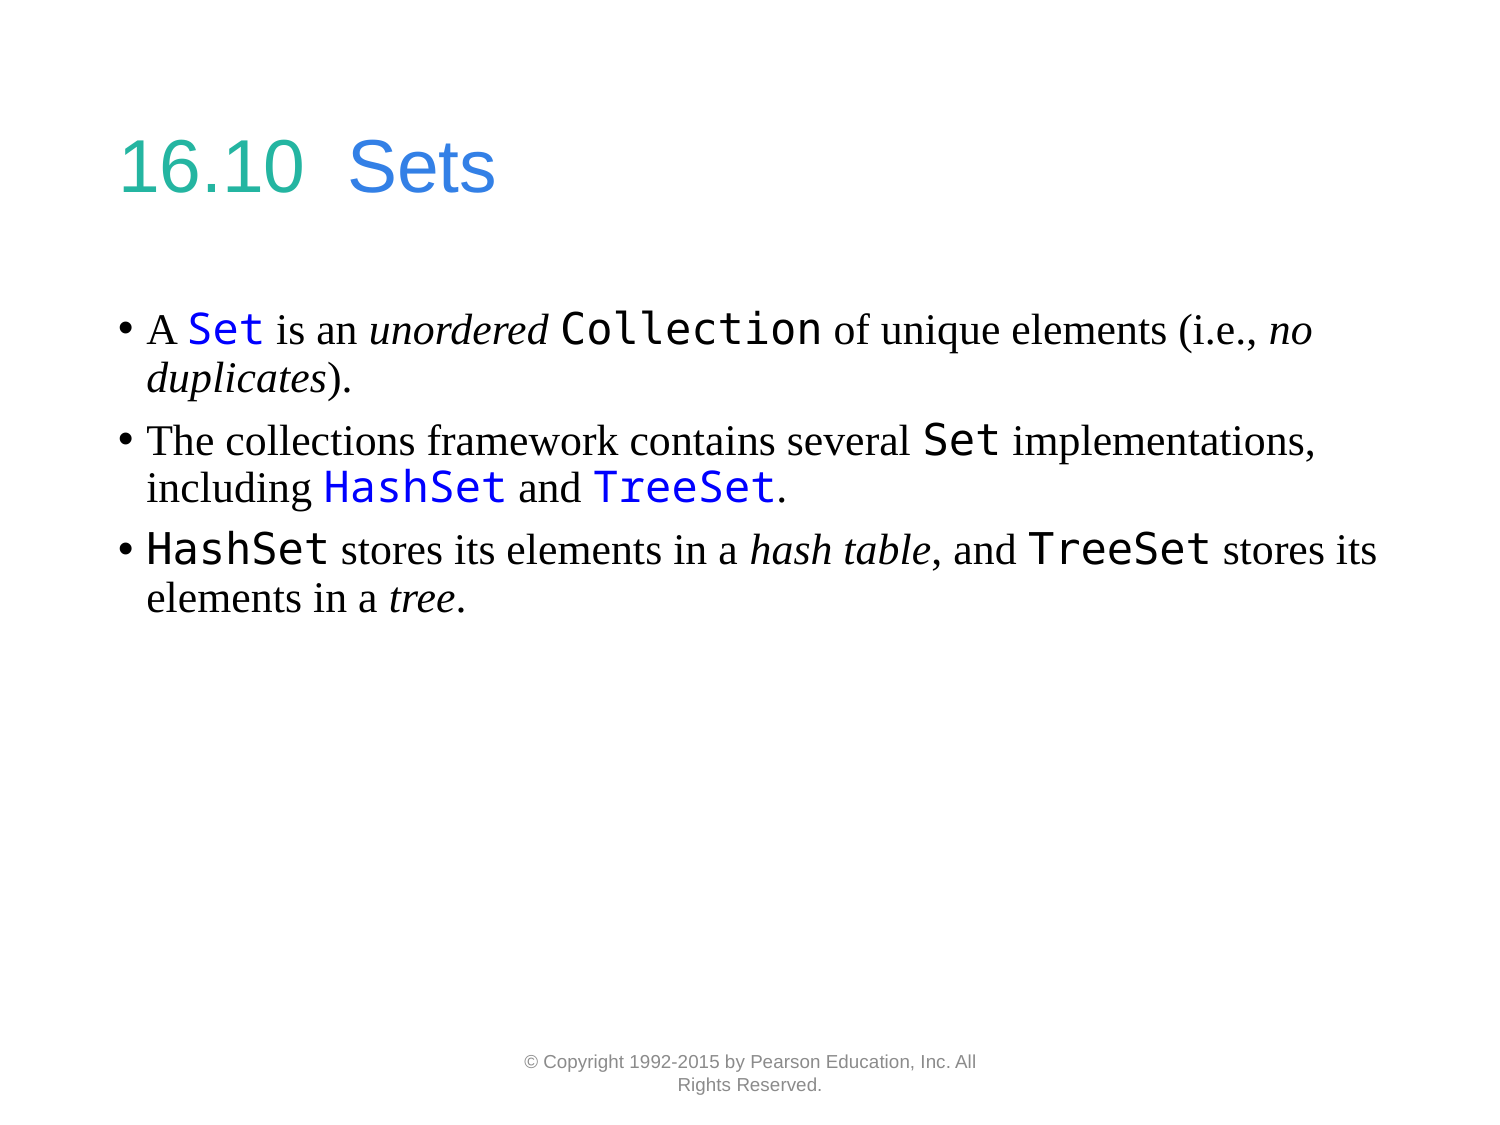

# 16.10  Sets
A Set is an unordered Collection of unique elements (i.e., no duplicates).
The collections framework contains several Set implementations, including HashSet and TreeSet.
HashSet stores its elements in a hash table, and TreeSet stores its elements in a tree.
© Copyright 1992-2015 by Pearson Education, Inc. All Rights Reserved.